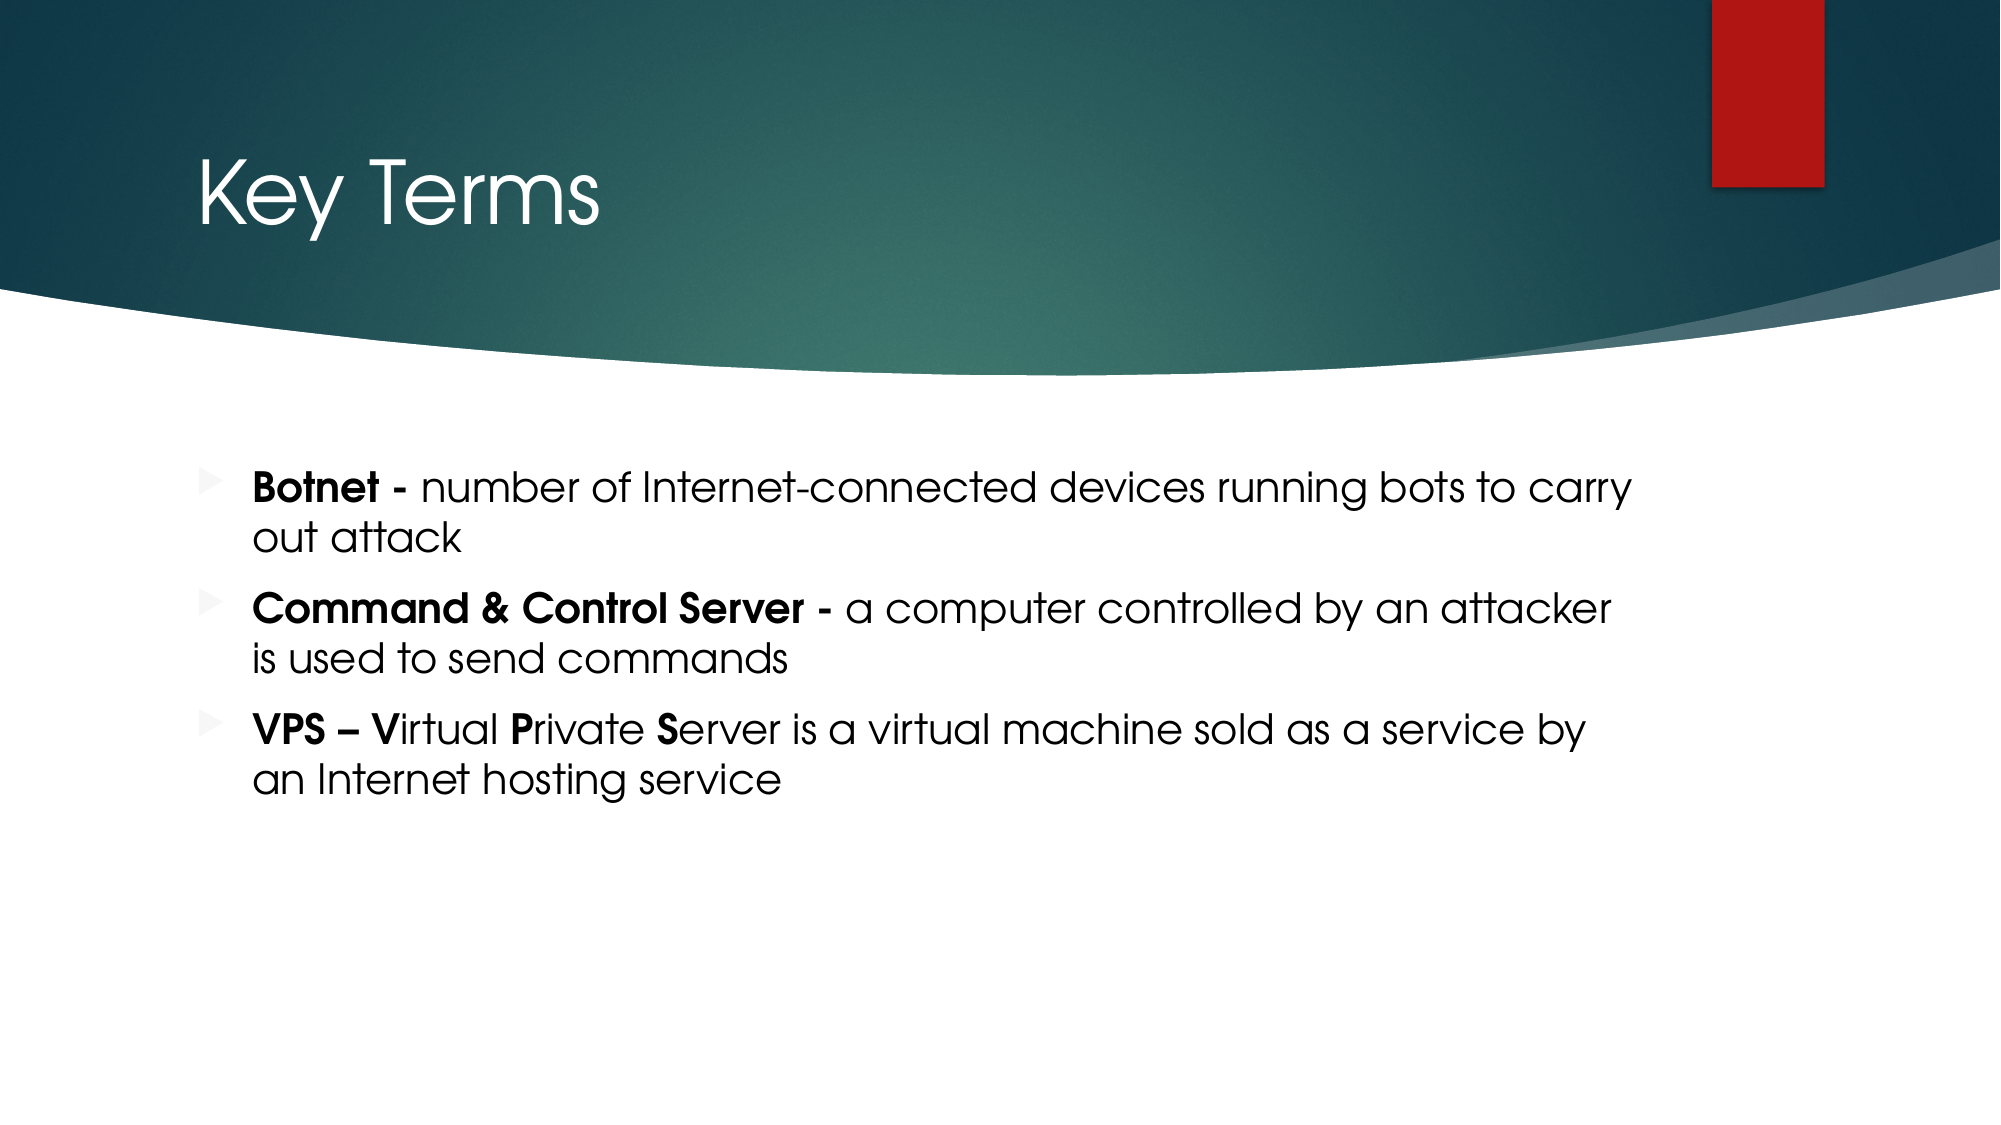

# Key Terms

Botnet - number of Internet-connected devices running bots to carry out attack
Command & Control Server - a computer controlled by an attacker  is used to send commands
VPS – Virtual Private Server is a virtual machine sold as a service by an Internet hosting service